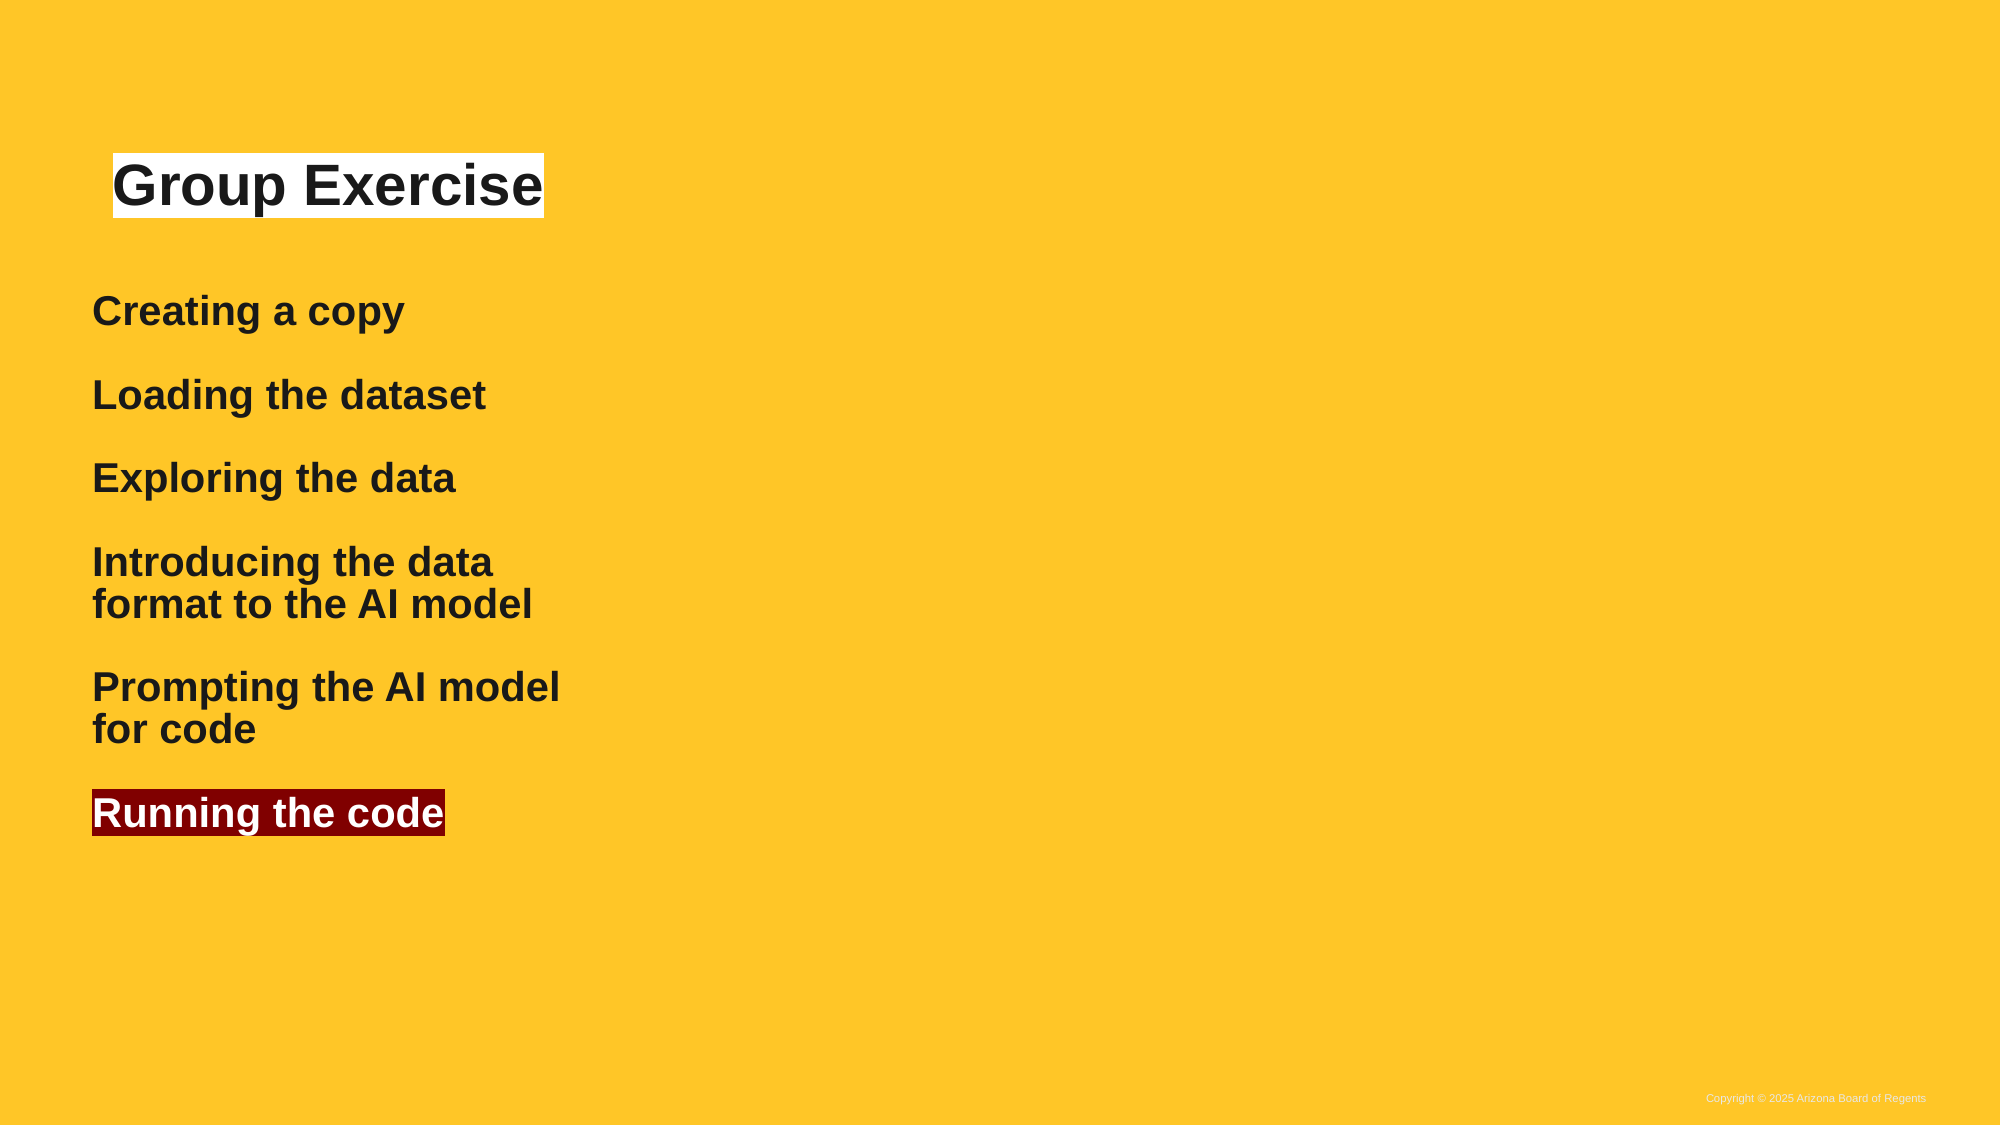

Group Exercise
# Creating a copy Loading the dataset Exploring the data Introducing the data format to the AI model Prompting the AI model for code Running the code